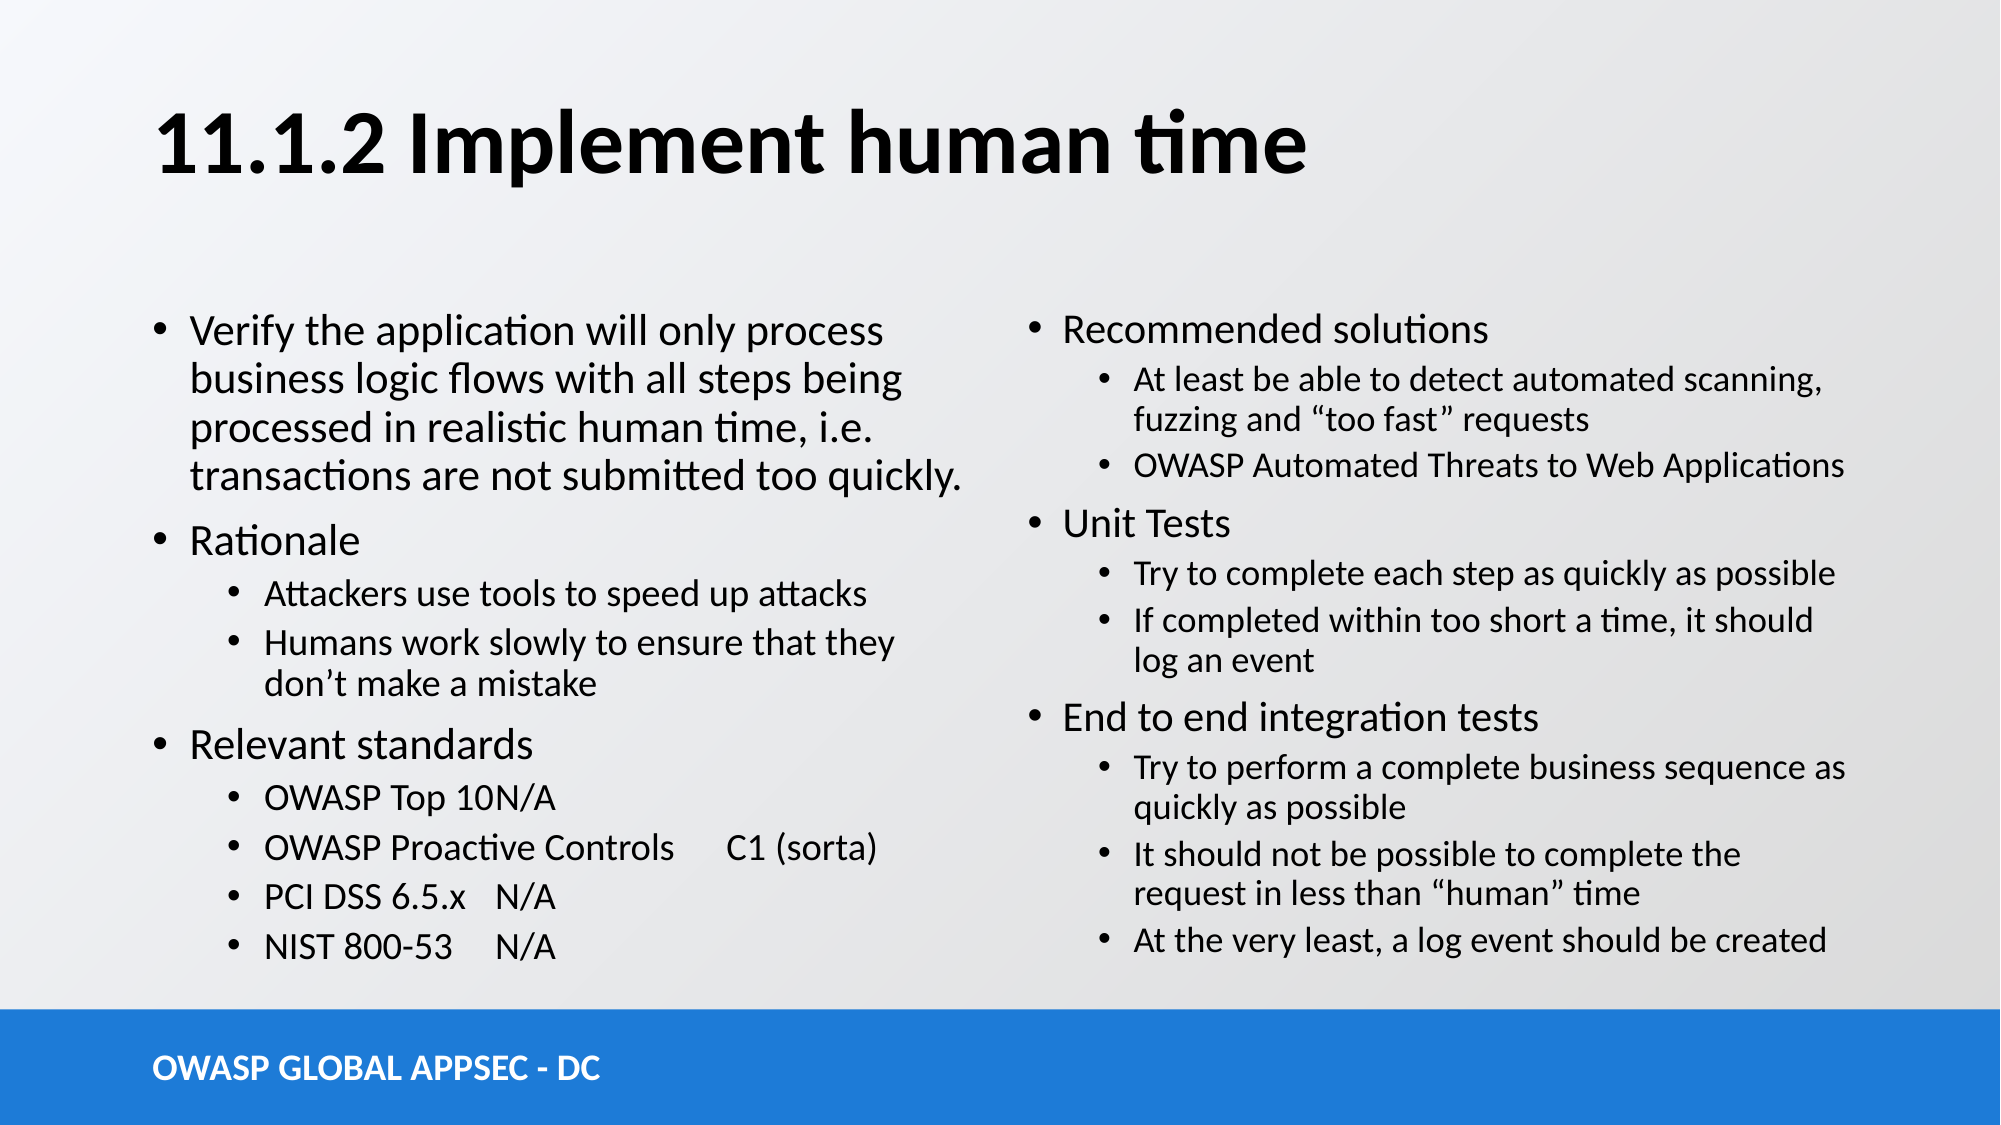

# 11.1.2 Implement human time
Verify the application will only process business logic flows with all steps being processed in realistic human time, i.e. transactions are not submitted too quickly.
Rationale
Attackers use tools to speed up attacks
Humans work slowly to ensure that they don’t make a mistake
Relevant standards
OWASP Top 10		N/A
OWASP Proactive Controls	C1 (sorta)
PCI DSS 6.5.x		N/A
NIST 800-53		N/A

Recommended solutions
At least be able to detect automated scanning, fuzzing and “too fast” requests
OWASP Automated Threats to Web Applications
Unit Tests
Try to complete each step as quickly as possible
If completed within too short a time, it should log an event
End to end integration tests
Try to perform a complete business sequence as quickly as possible
It should not be possible to complete the request in less than “human” time
At the very least, a log event should be created